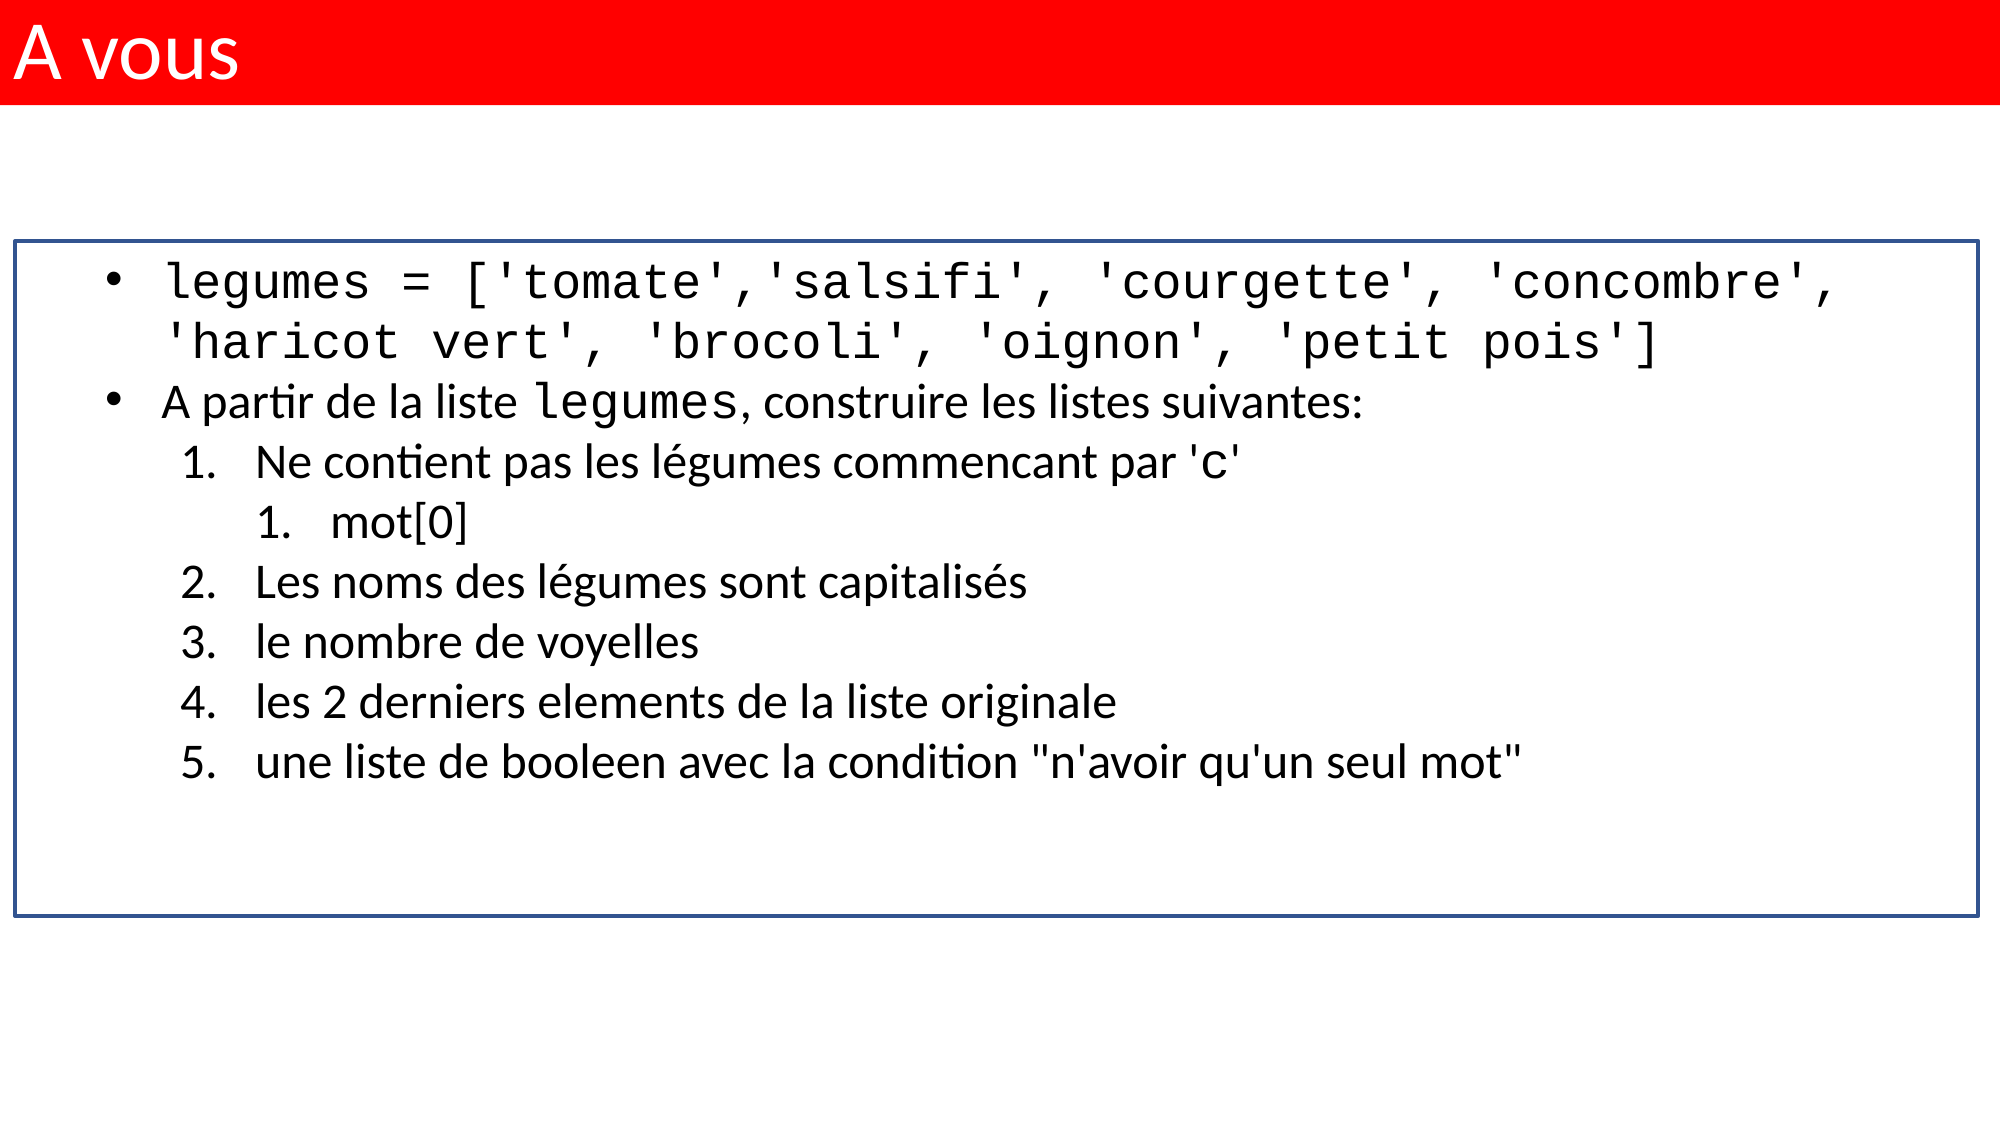

A vous
legumes = ['tomate','salsifi', 'courgette', 'concombre', 'haricot vert', 'brocoli', 'oignon', 'petit pois']
A partir de la liste legumes, construire les listes suivantes:
Ne contient pas les légumes commencant par 'c'
mot[0]
Les noms des légumes sont capitalisés
le nombre de voyelles
les 2 derniers elements de la liste originale
une liste de booleen avec la condition "n'avoir qu'un seul mot"